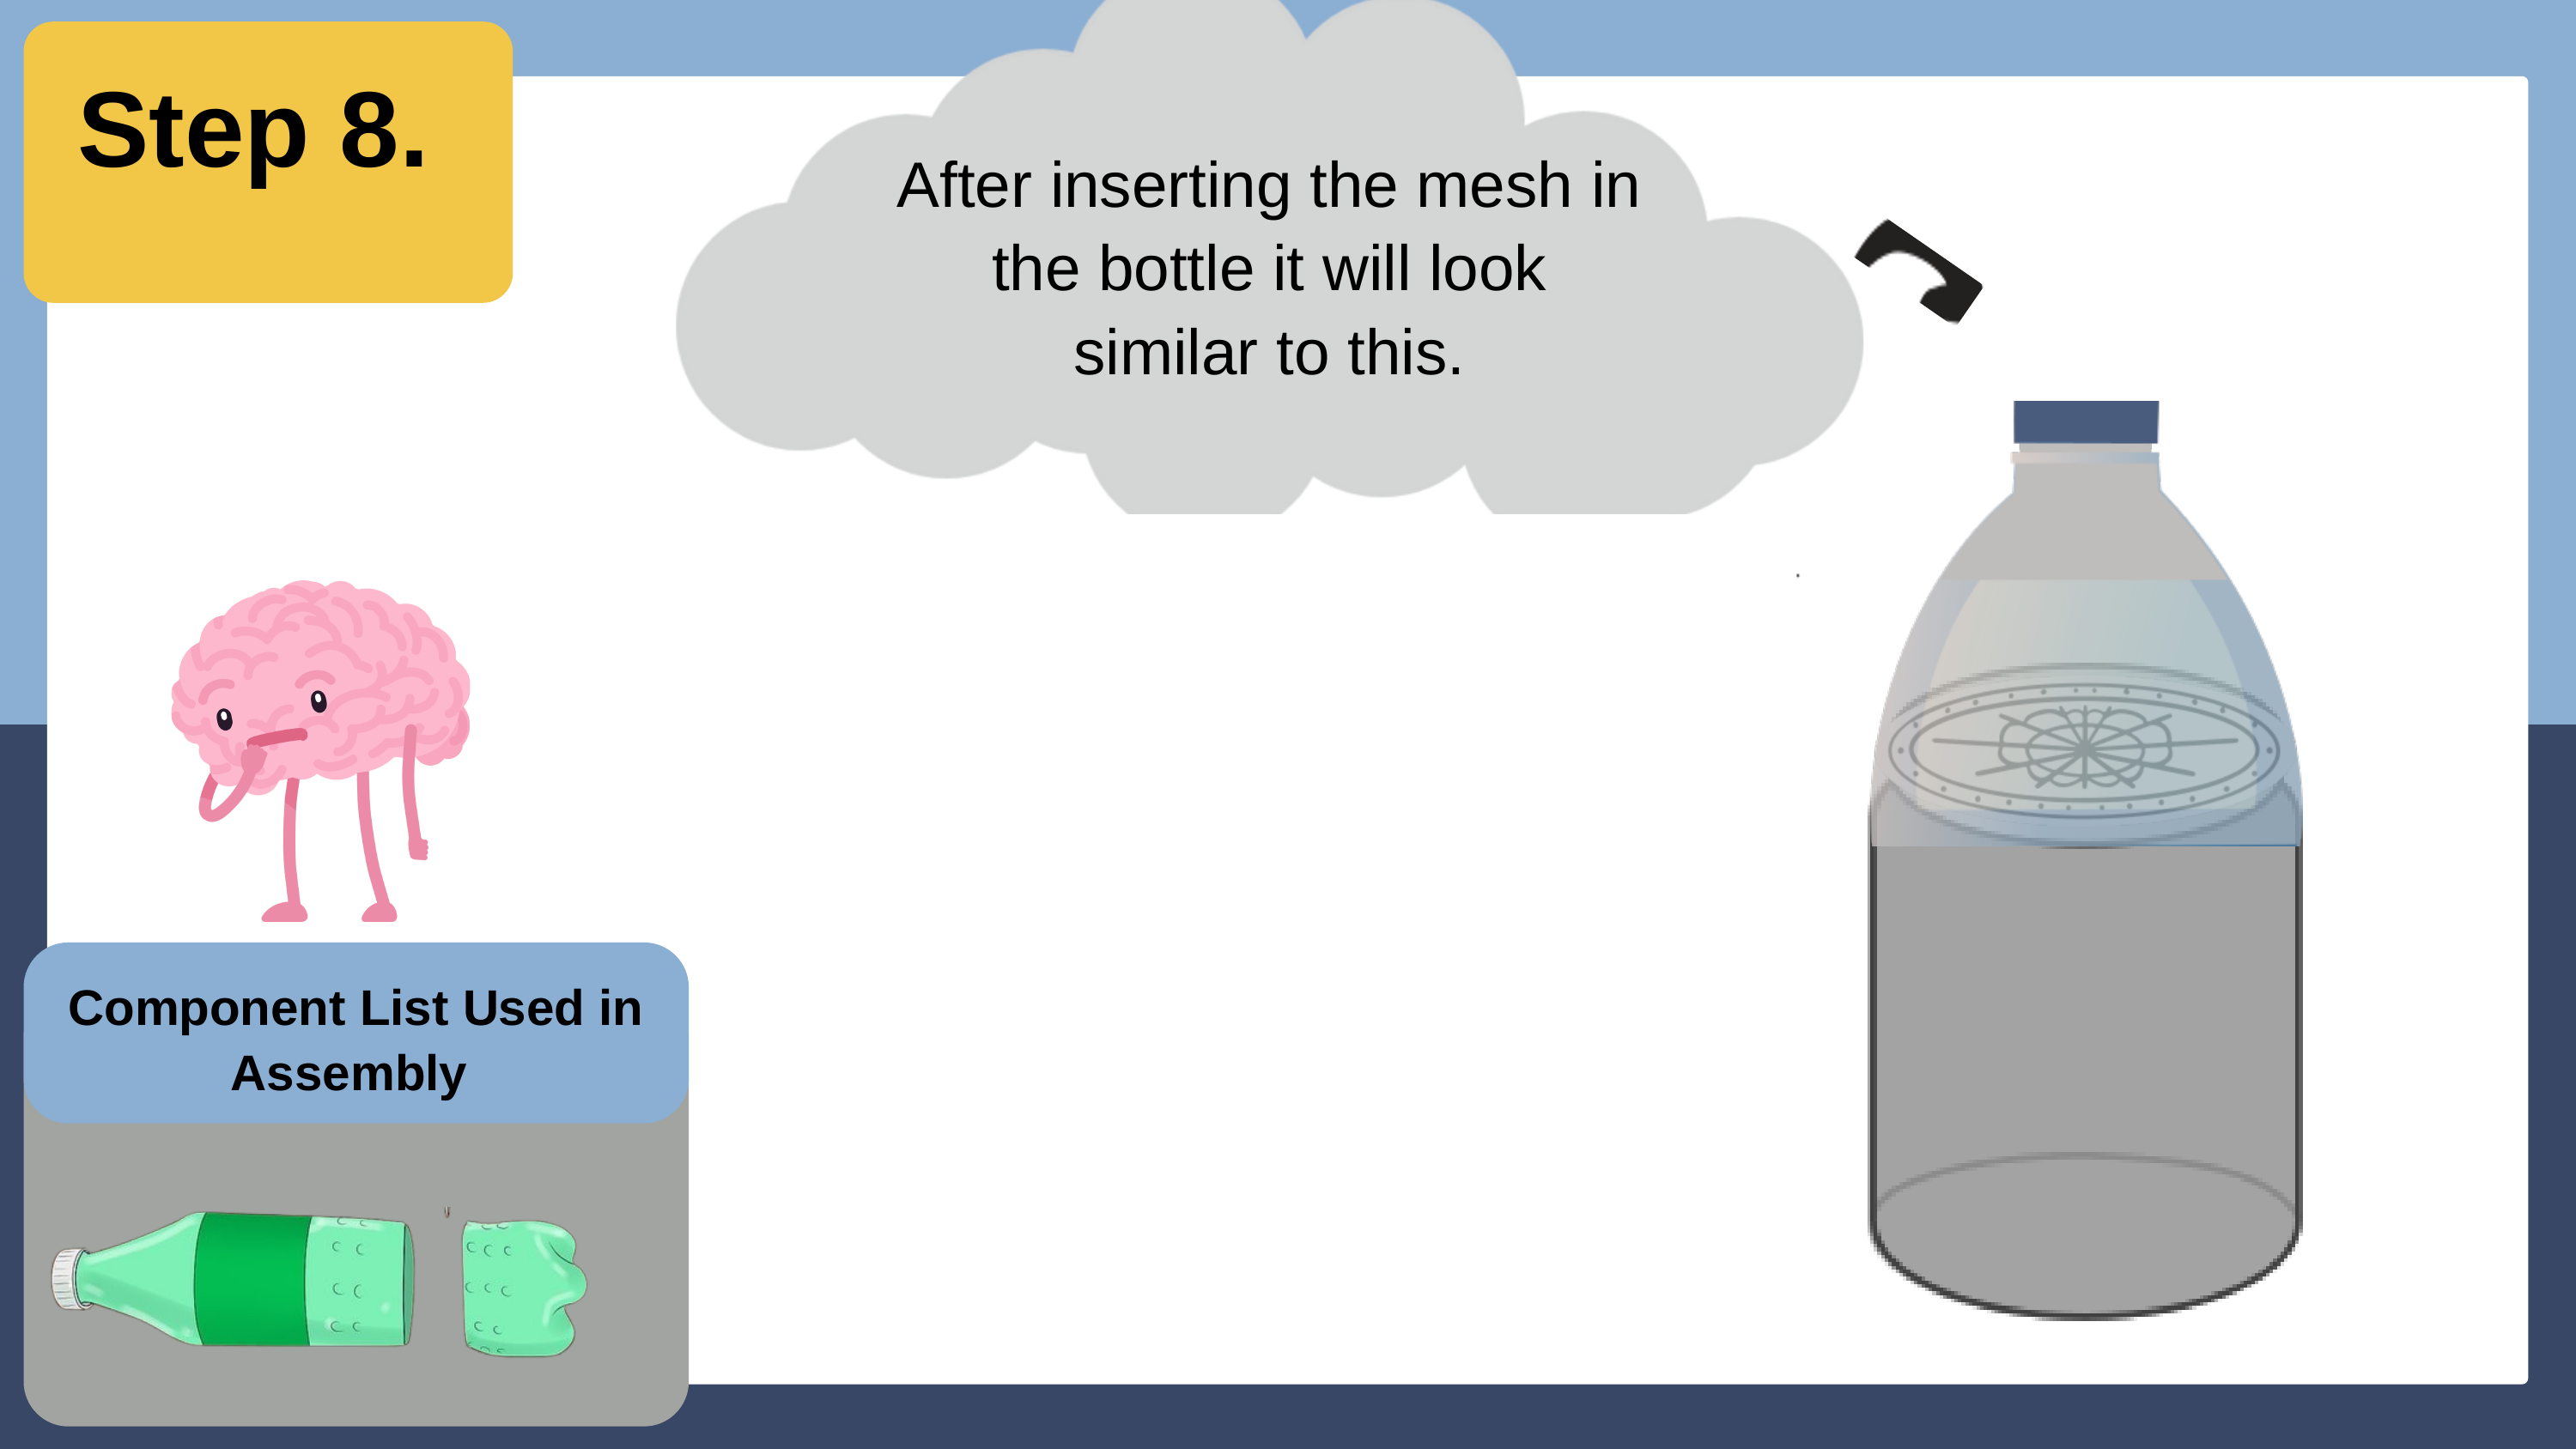

Step 8.

After inserting the mesh in the bottle it will look similar to this.

Component List Used in Assembly